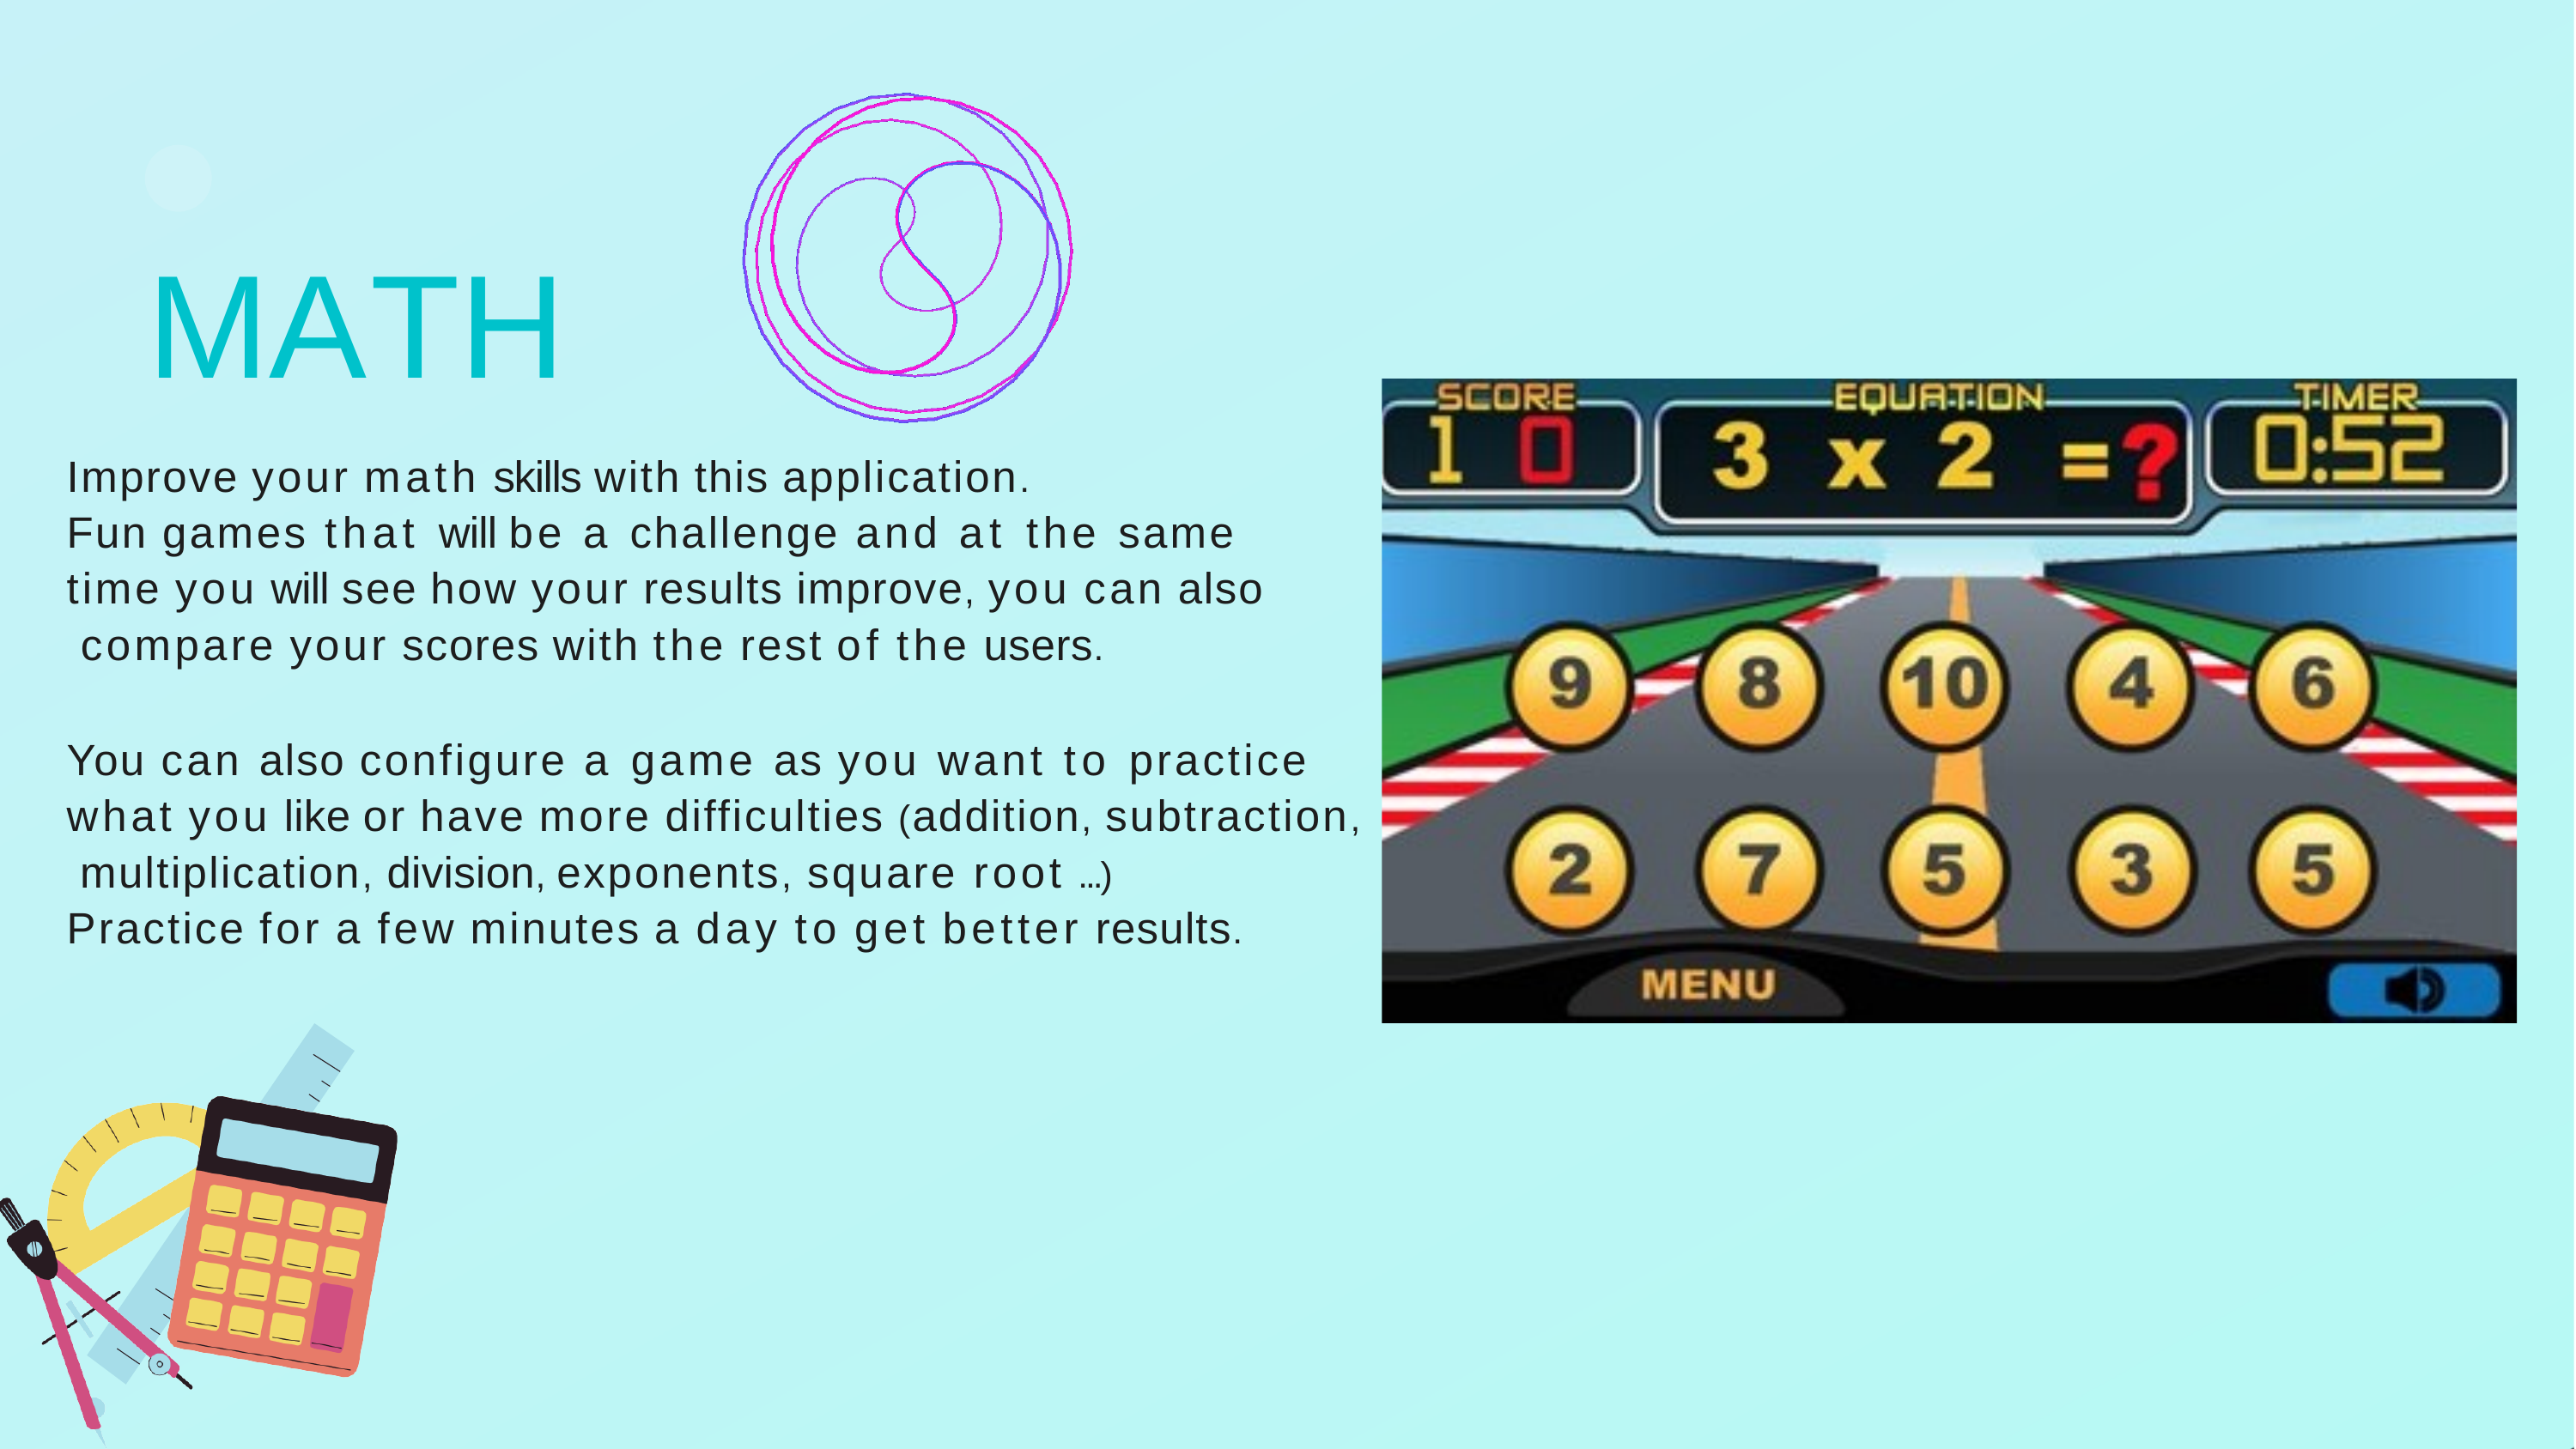

# MATH
Improve your math skills with this application.
Fun games that will be a challenge and at the same  time you will see how your results improve, you can also  compare your scores with the rest of the users.

You can also configure a game as you want to practice  what you like or have more difficulties (addition, subtraction,  multiplication, division, exponents, square root ...)
Practice for a few minutes a day to get better results.